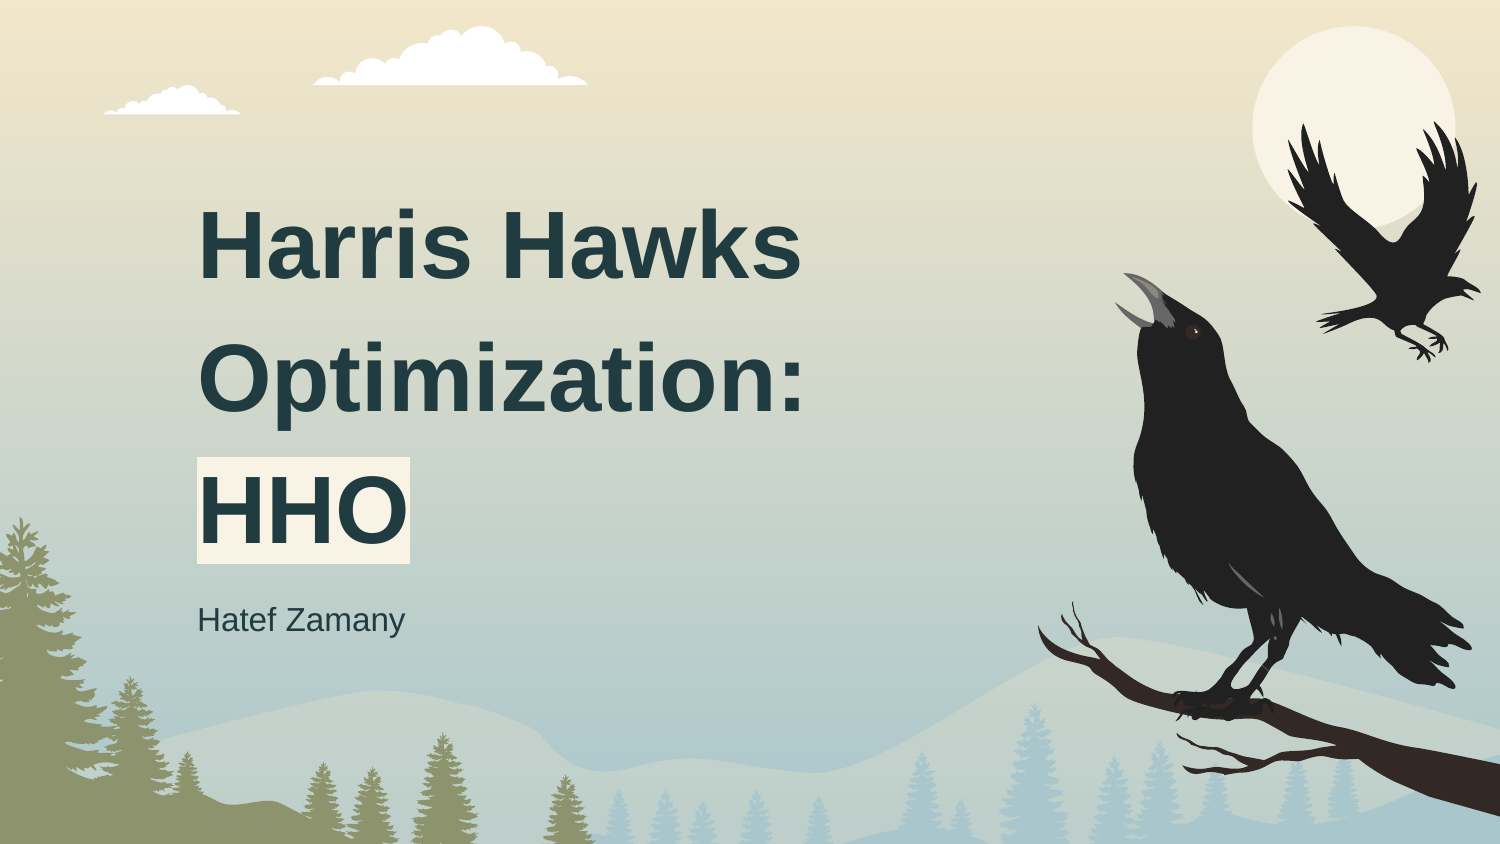

# Harris Hawks Optimization: HHO

Hatef Zamany